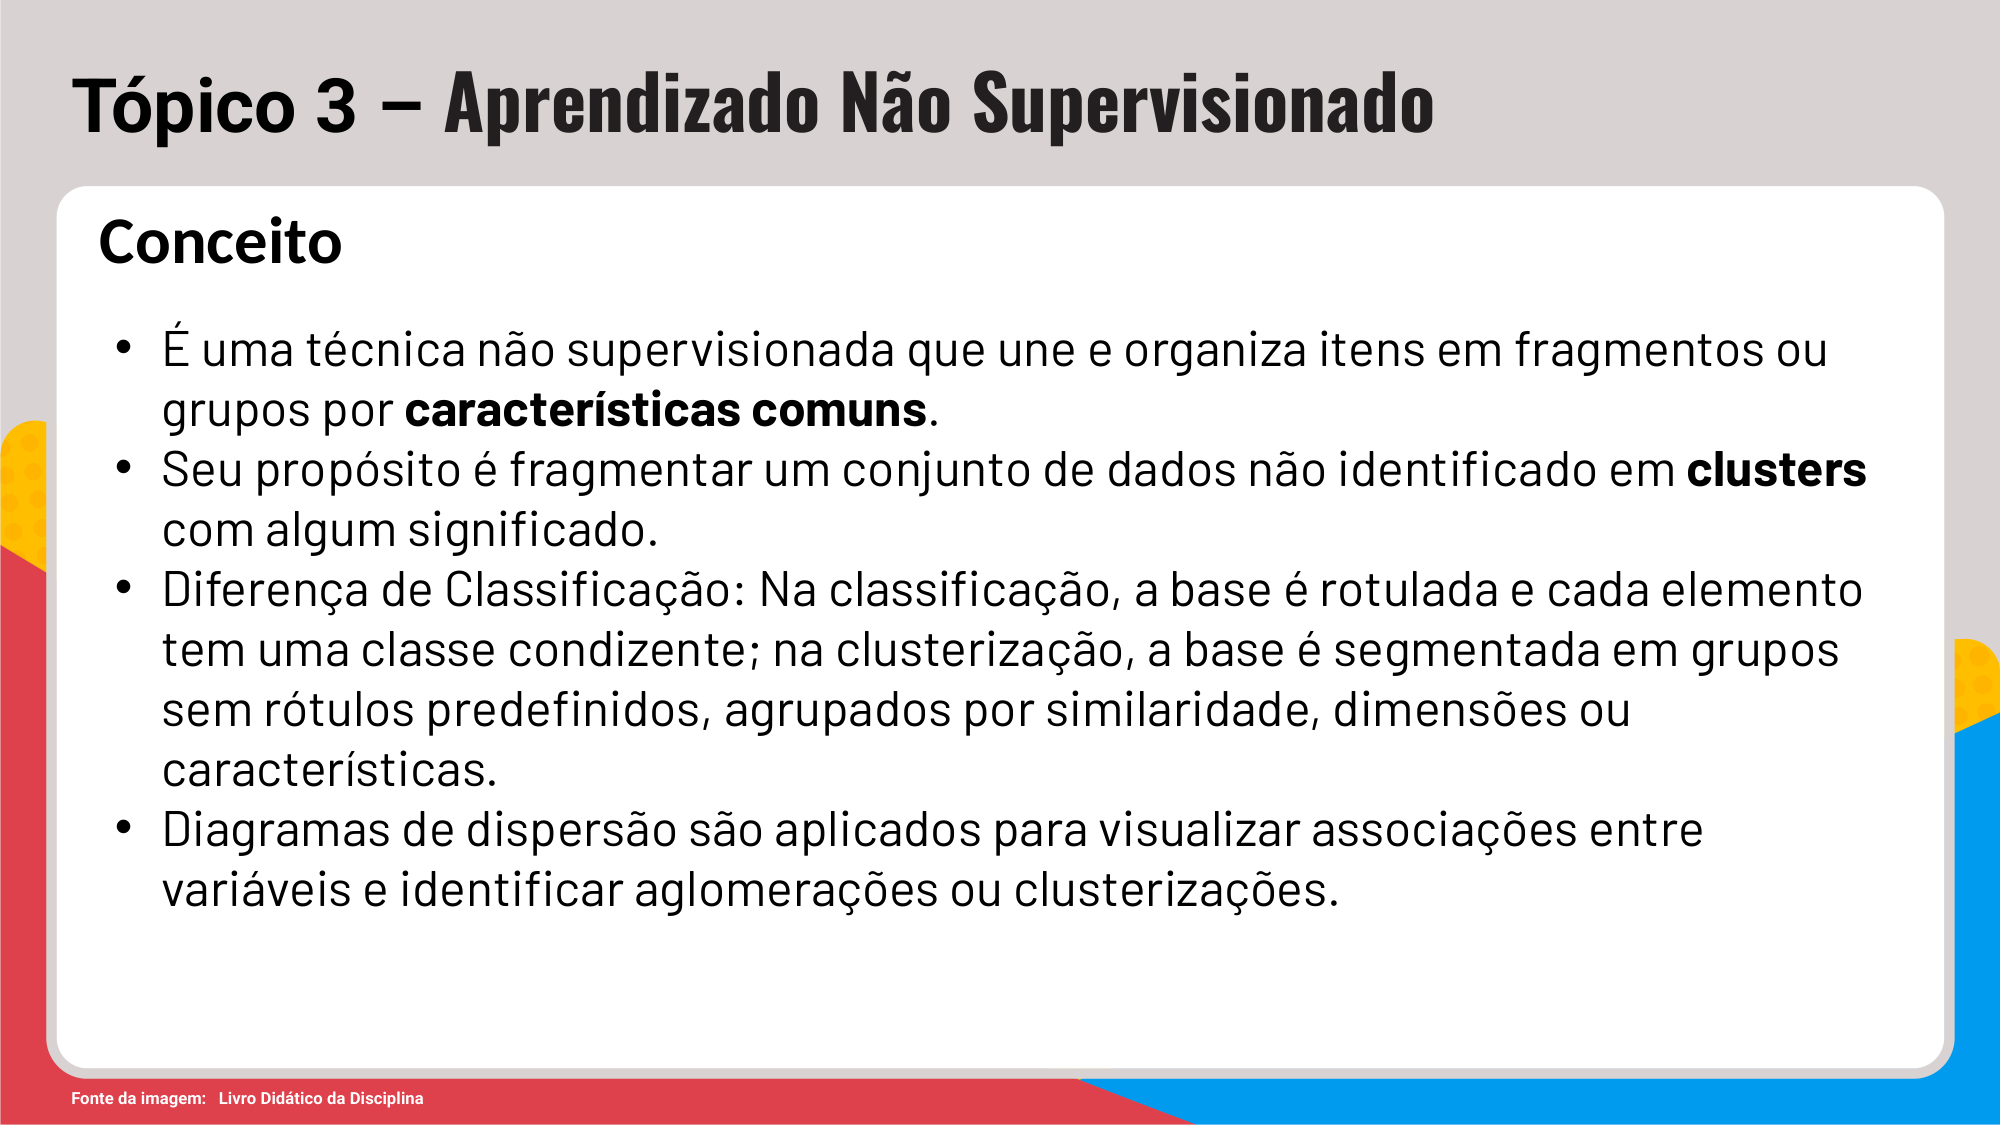

Tópico 3 – Aprendizado Não Supervisionado
Conceito

É uma técnica não supervisionada que une e organiza itens em fragmentos ou grupos por características comuns.
Seu propósito é fragmentar um conjunto de dados não identificado em clusters com algum significado.
Diferença de Classificação: Na classificação, a base é rotulada e cada elemento tem uma classe condizente; na clusterização, a base é segmentada em grupos sem rótulos predefinidos, agrupados por similaridade, dimensões ou características.
Diagramas de dispersão são aplicados para visualizar associações entre variáveis e identificar aglomerações ou clusterizações.
Livro Didático da Disciplina